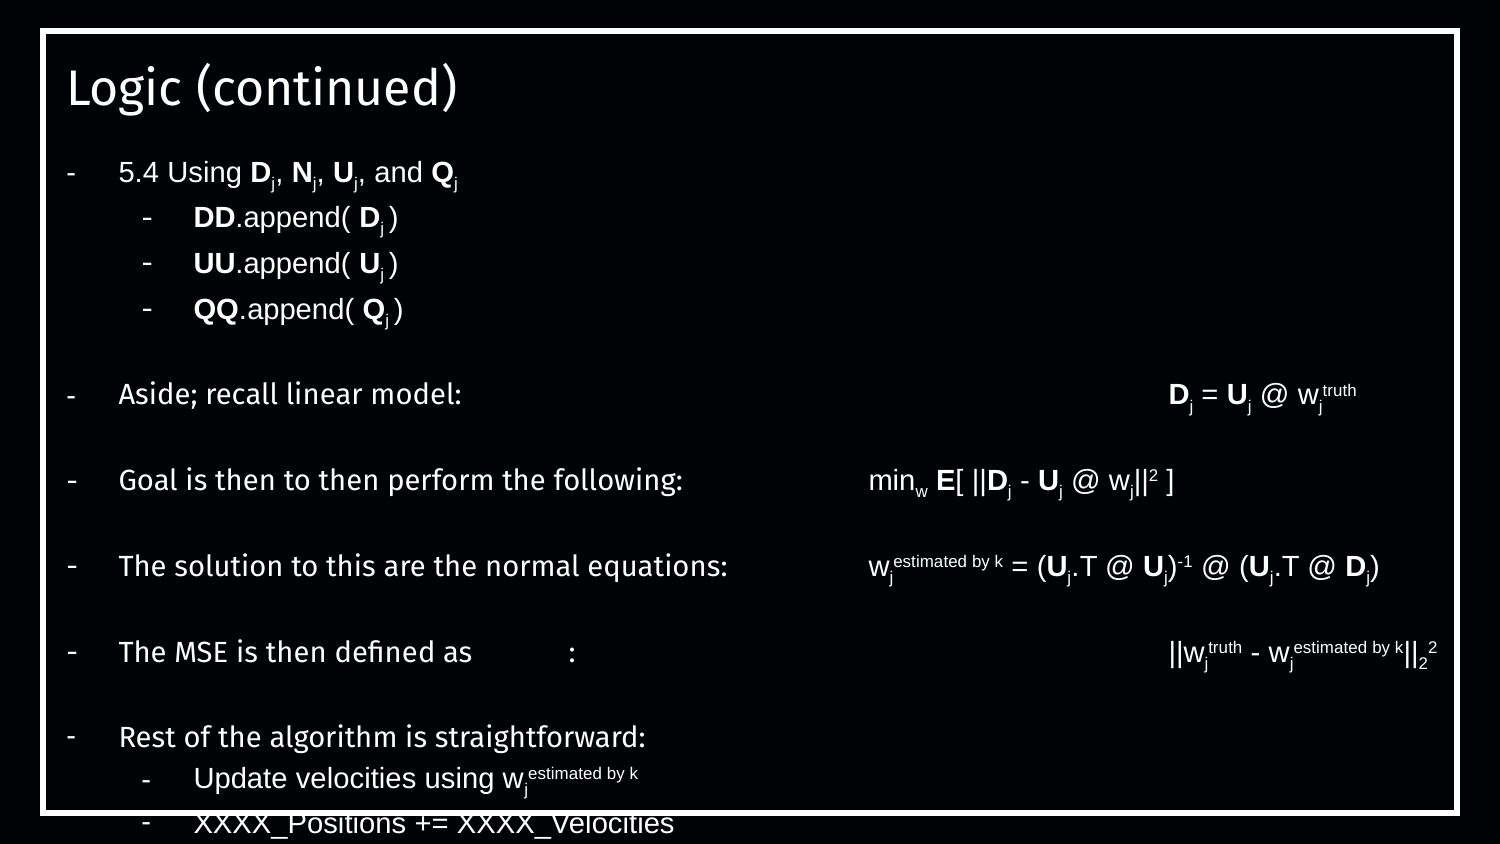

# Logic (continued)
5.4 Using Dj, Nj, Uj, and Qj
DD.append( Dj )
UU.append( Uj )
QQ.append( Qj )

Aside; recall linear model:					Dj = Uj @ wjtruth

Goal is then to then perform the following:		minw E[ ||Dj - Uj @ wj||2 ]

The solution to this are the normal equations:	wjestimated by k = (Uj.T @ Uj)-1 @ (Uj.T @ Dj)

The MSE is then defined as	:				||wjtruth - wjestimated by k||22

Rest of the algorithm is straightforward:
Update velocities using wjestimated by k
XXXX_Positions += XXXX_Velocities